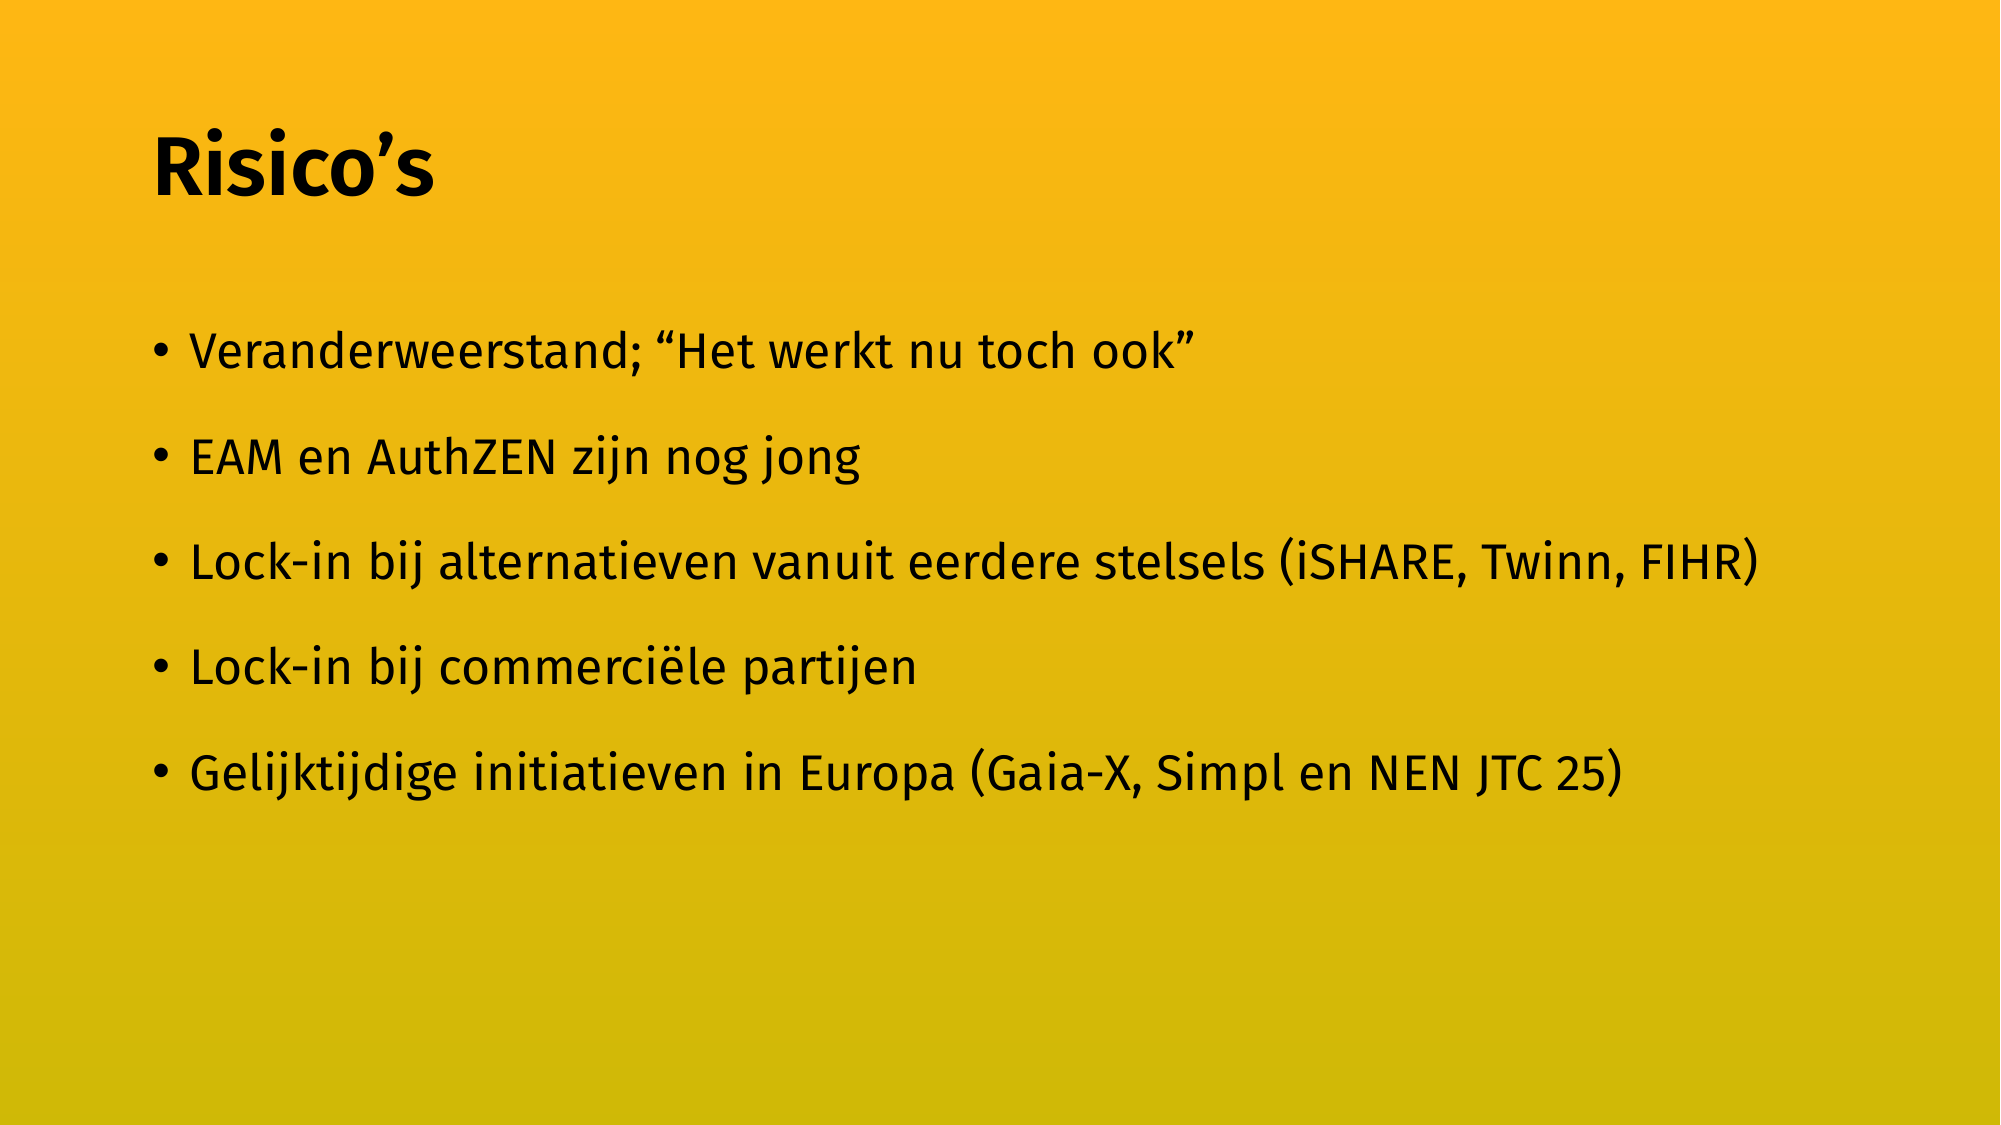

# Risico’s
Veranderweerstand; “Het werkt nu toch ook”
EAM en AuthZEN zijn nog jong
Lock-in bij alternatieven vanuit eerdere stelsels (iSHARE, Twinn, FIHR)
Lock-in bij commerciële partijen
Gelijktijdige initiatieven in Europa (Gaia-X, Simpl en NEN JTC 25)